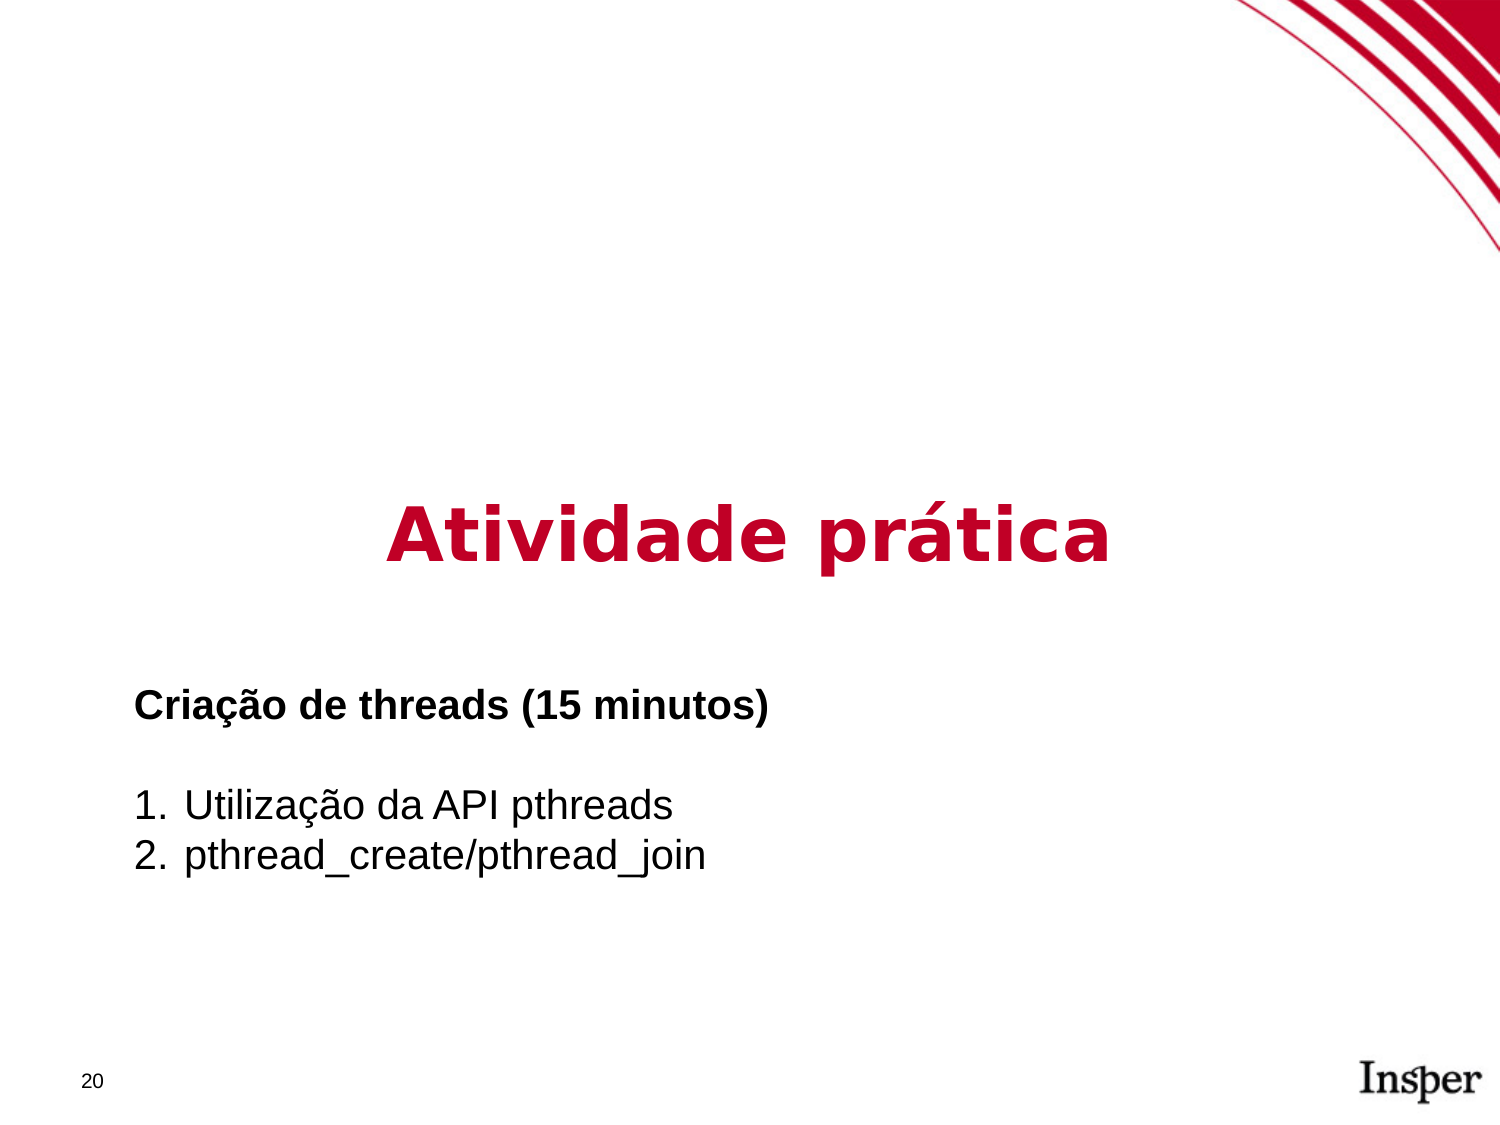

Atividade prática
Criação de threads (15 minutos)

Utilização da API pthreads
pthread_create/pthread_join

20